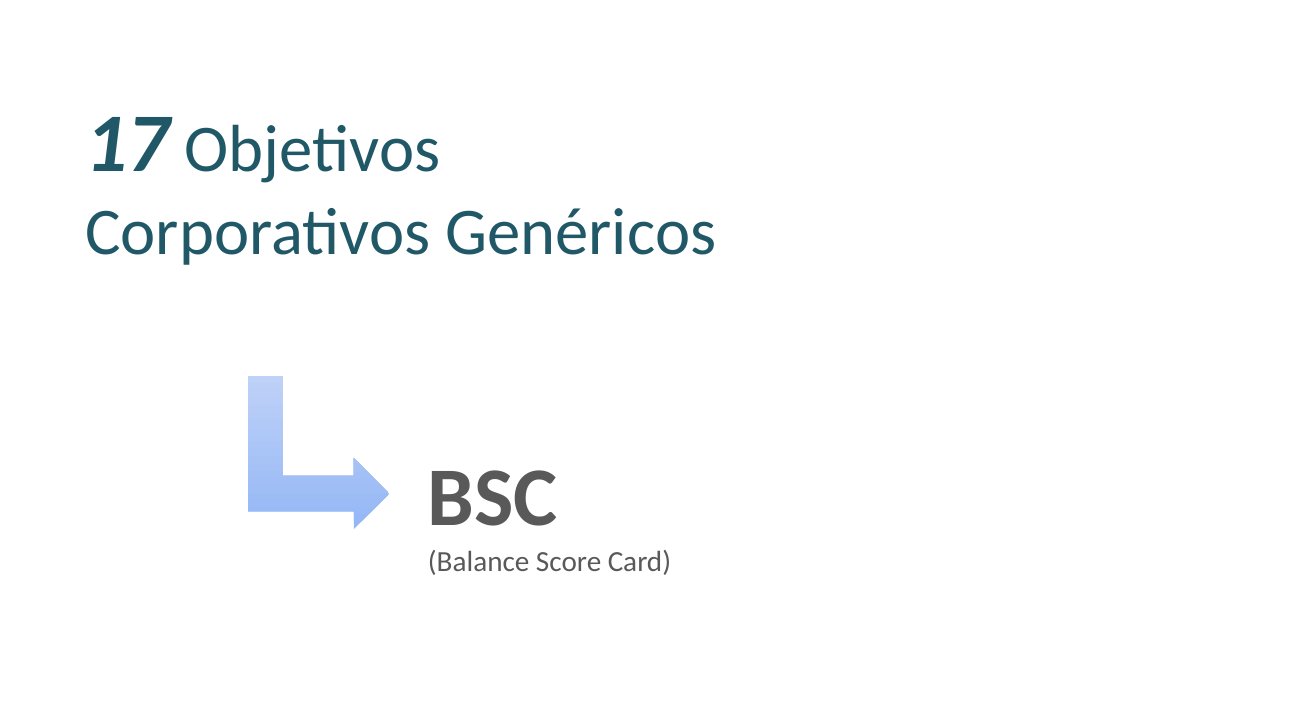

17 Objetivos Corporativos Genéricos

BSC
(Balance Score Card)